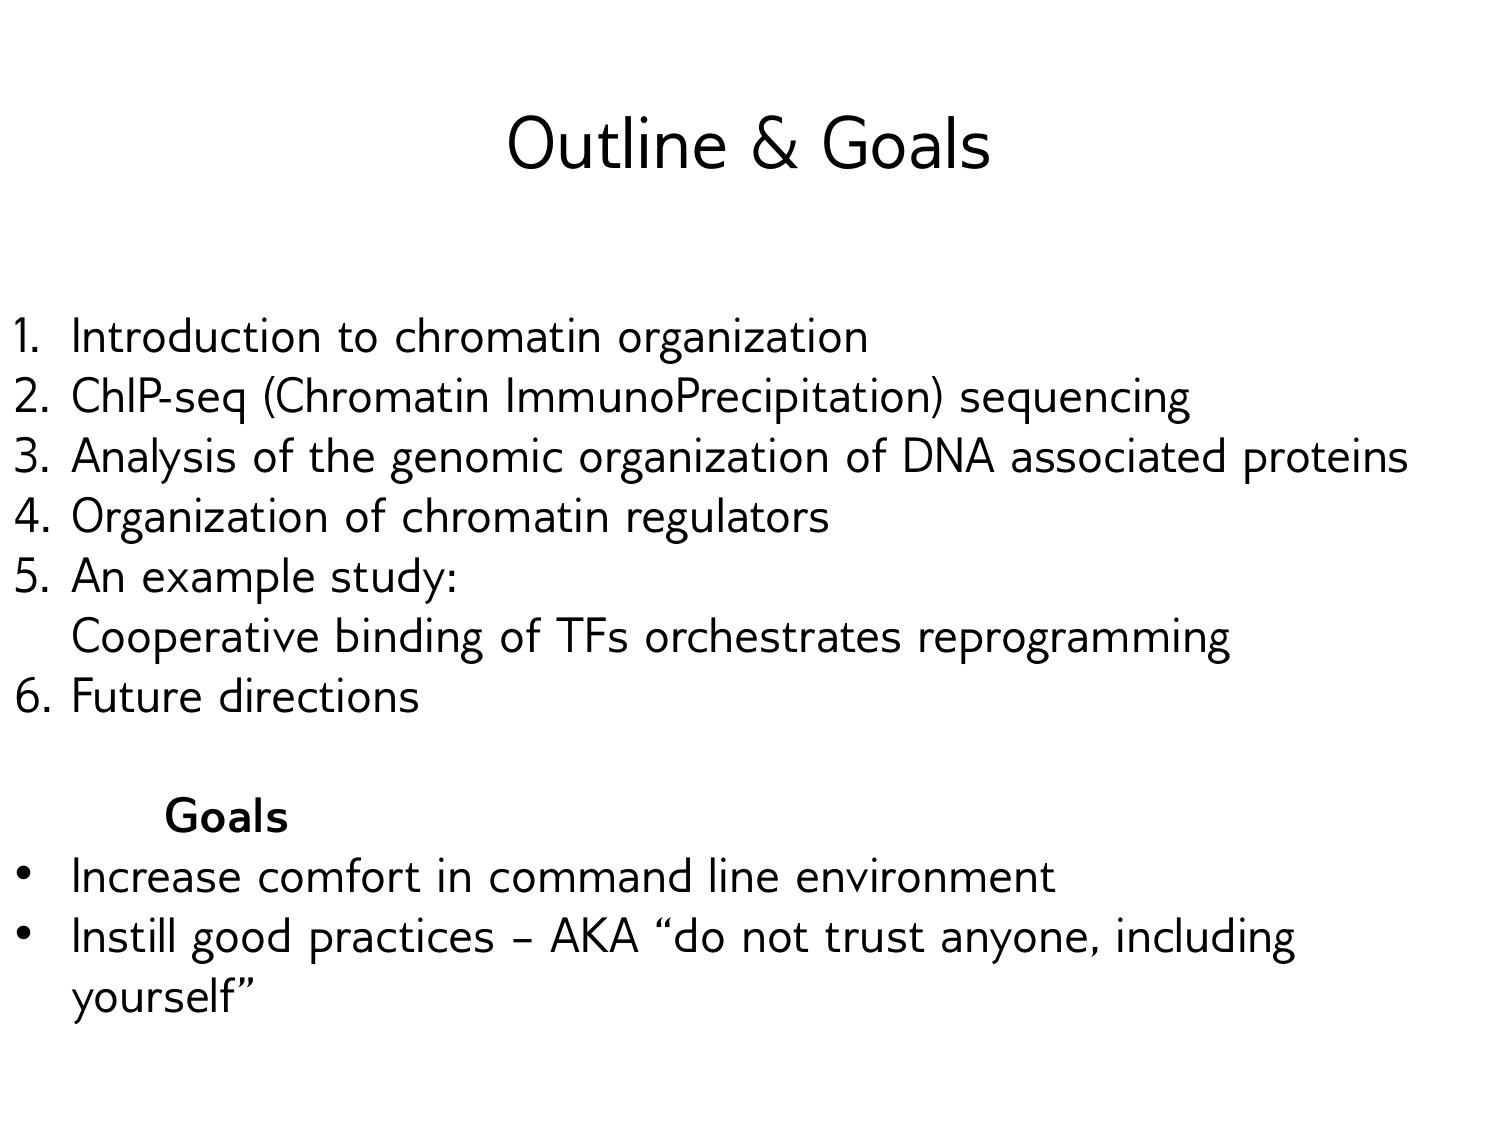

# Outline & Goals
Introduction to chromatin organization
ChIP-seq (Chromatin ImmunoPrecipitation) sequencing
Analysis of the genomic organization of DNA associated proteins
Organization of chromatin regulators
An example study:
Cooperative binding of TFs orchestrates reprogramming
Future directions

	Goals
Increase comfort in command line environment
Instill good practices – AKA “do not trust anyone, including yourself”